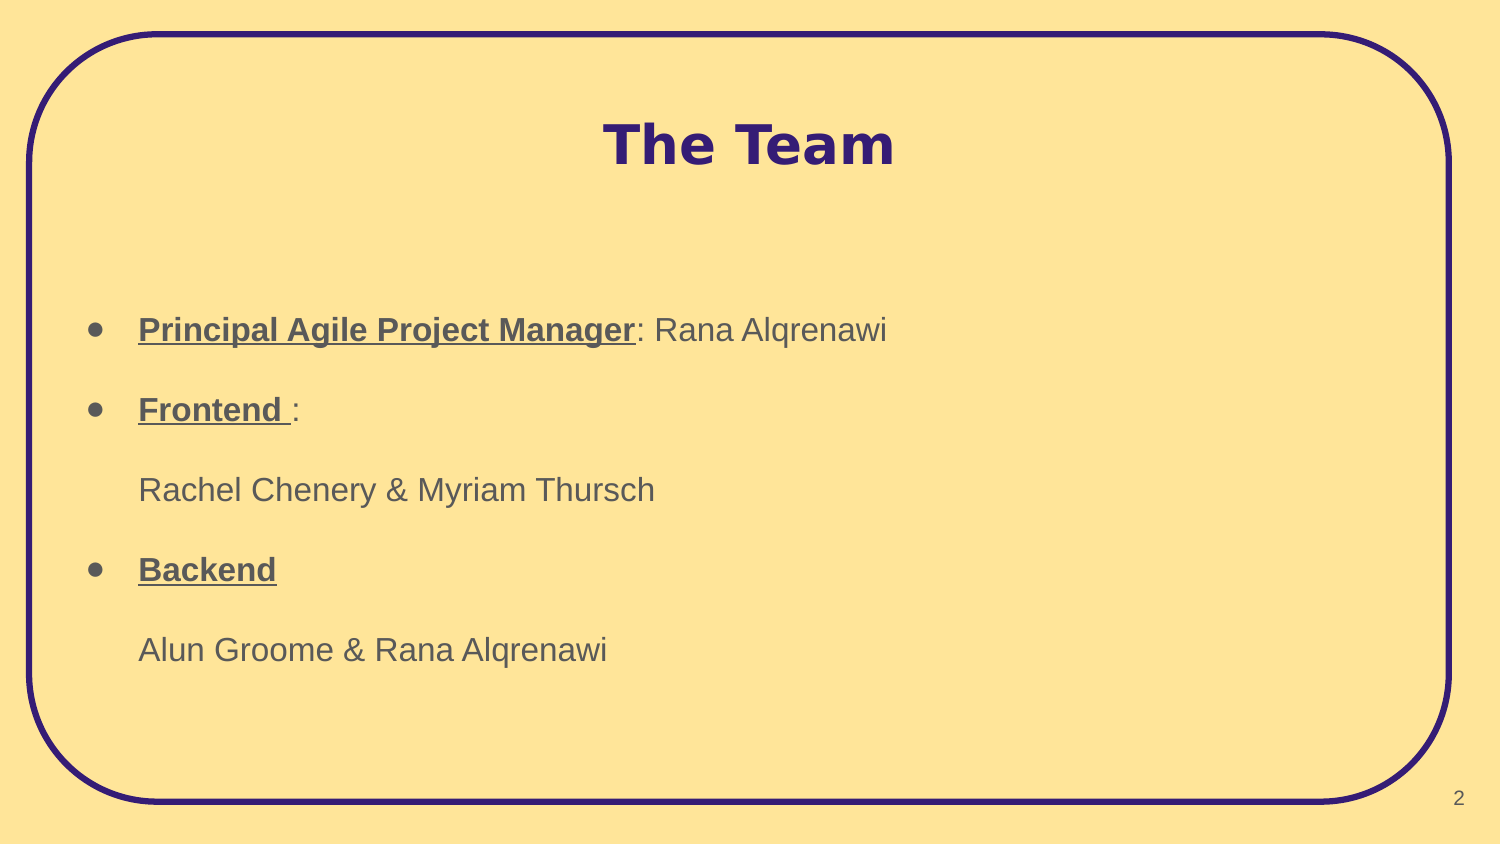

# The Team

Principal Agile Project Manager: Rana Alqrenawi
Frontend :
Rachel Chenery & Myriam Thursch
Backend
Alun Groome & Rana Alqrenawi
2